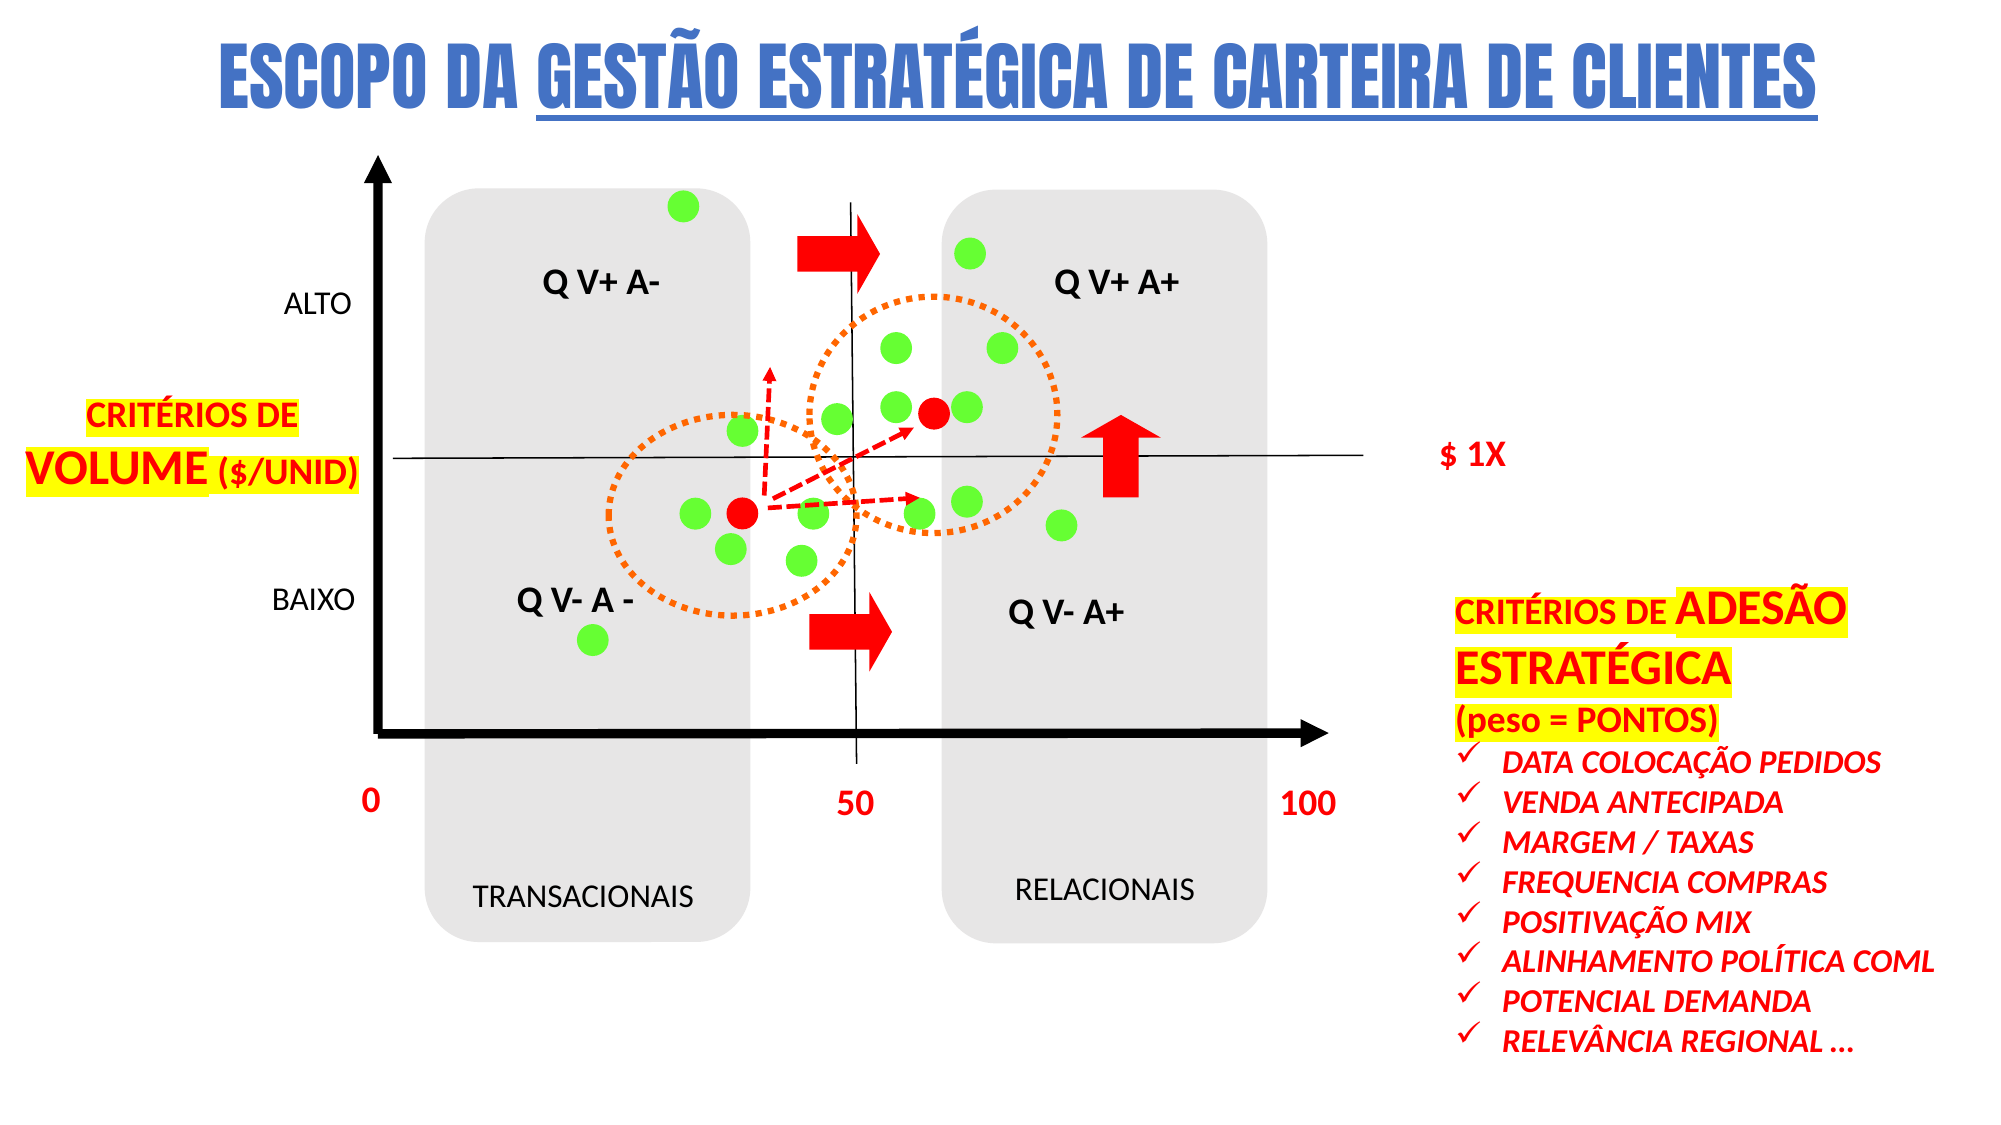

ESCOPO DA GESTÃO ESTRATÉGICA DE CARTEIRA DE CLIENTES

Q V+ A-
Q V+ A+
ALTO

CRITÉRIOS DE
VOLUME ($/UNID)

$ 1X

Q V- A -
CRITÉRIOS DE ADESÃO
ESTRATÉGICA
(peso = PONTOS)
DATA COLOCAÇÃO PEDIDOS
VENDA ANTECIPADA
MARGEM / TAXAS
FREQUENCIA COMPRAS
POSITIVAÇÃO MIX
ALINHAMENTO POLÍTICA COML
POTENCIAL DEMANDA
RELEVÂNCIA REGIONAL …
BAIXO
Q V- A+

0
50
100
RELACIONAIS
TRANSACIONAIS